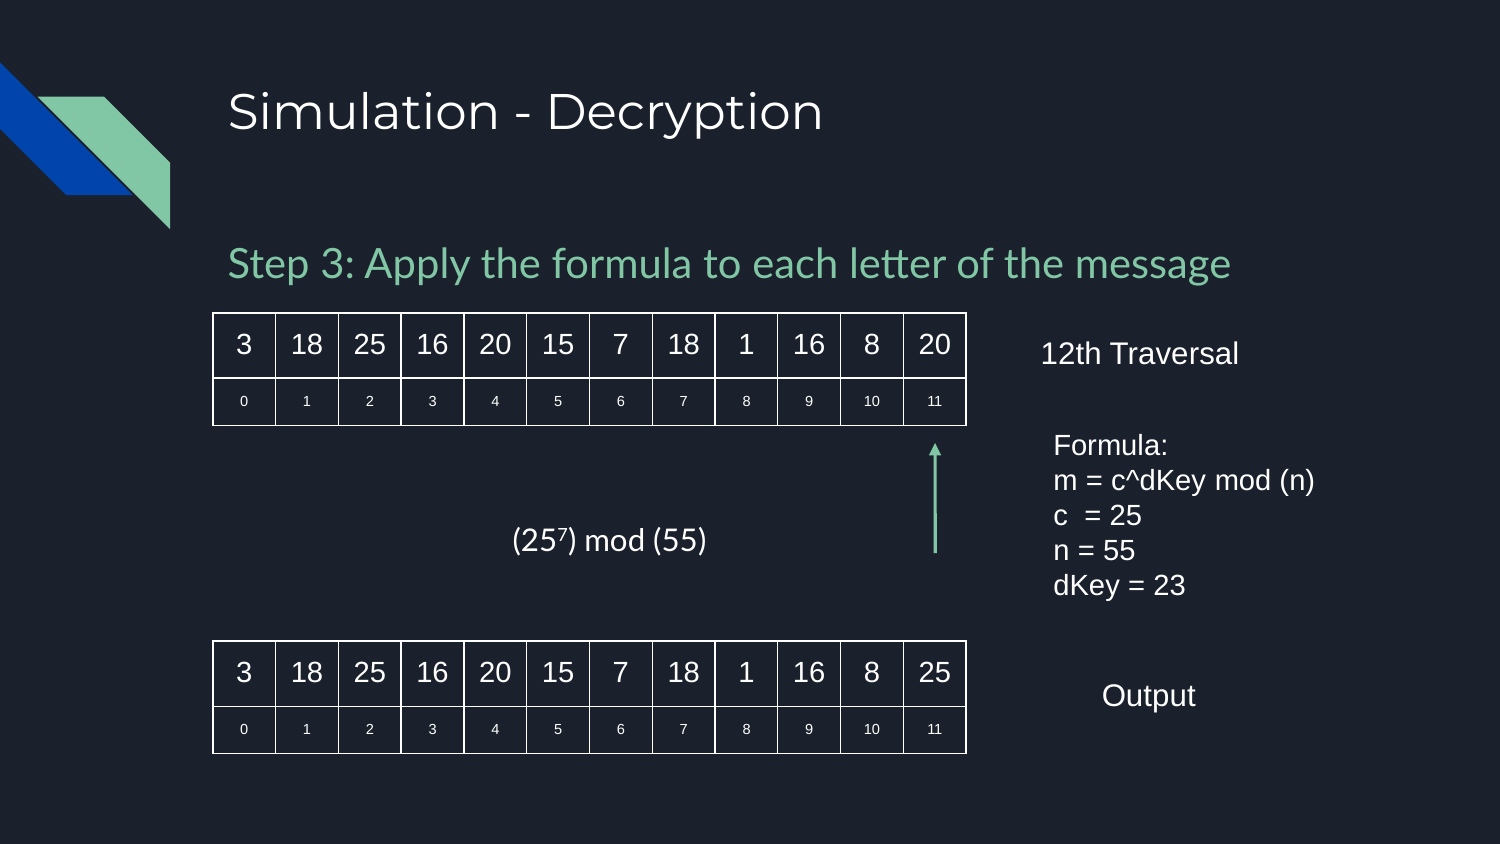

# Simulation - Decryption
Step 3: Apply the formula to each letter of the message
| 3 | 18 | 25 | 16 | 20 | 15 | 7 | 18 | 1 | 16 | 8 | 20 |
| --- | --- | --- | --- | --- | --- | --- | --- | --- | --- | --- | --- |
| 0 | 1 | 2 | 3 | 4 | 5 | 6 | 7 | 8 | 9 | 10 | 11 |
12th Traversal
Formula:
m = c^dKey mod (n)
c  = 25
n = 55
dKey = 23
(257) mod (55)

| 3 | 18 | 25 | 16 | 20 | 15 | 7 | 18 | 1 | 16 | 8 | 25 |
| --- | --- | --- | --- | --- | --- | --- | --- | --- | --- | --- | --- |
| 0 | 1 | 2 | 3 | 4 | 5 | 6 | 7 | 8 | 9 | 10 | 11 |
Output